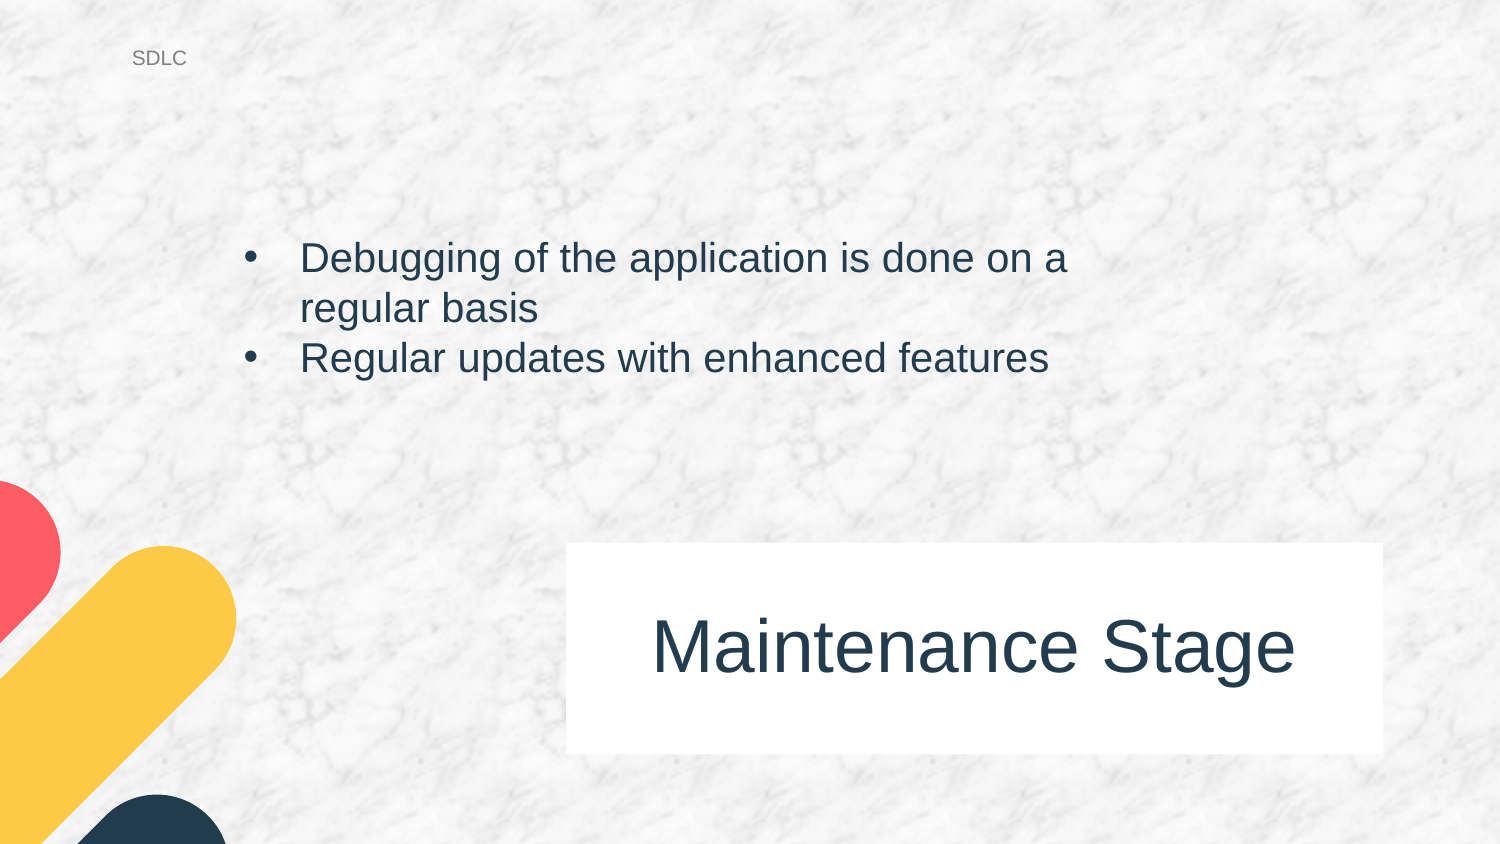

SDLC
Debugging of the application is done on a regular basis
Regular updates with enhanced features
# Maintenance Stage